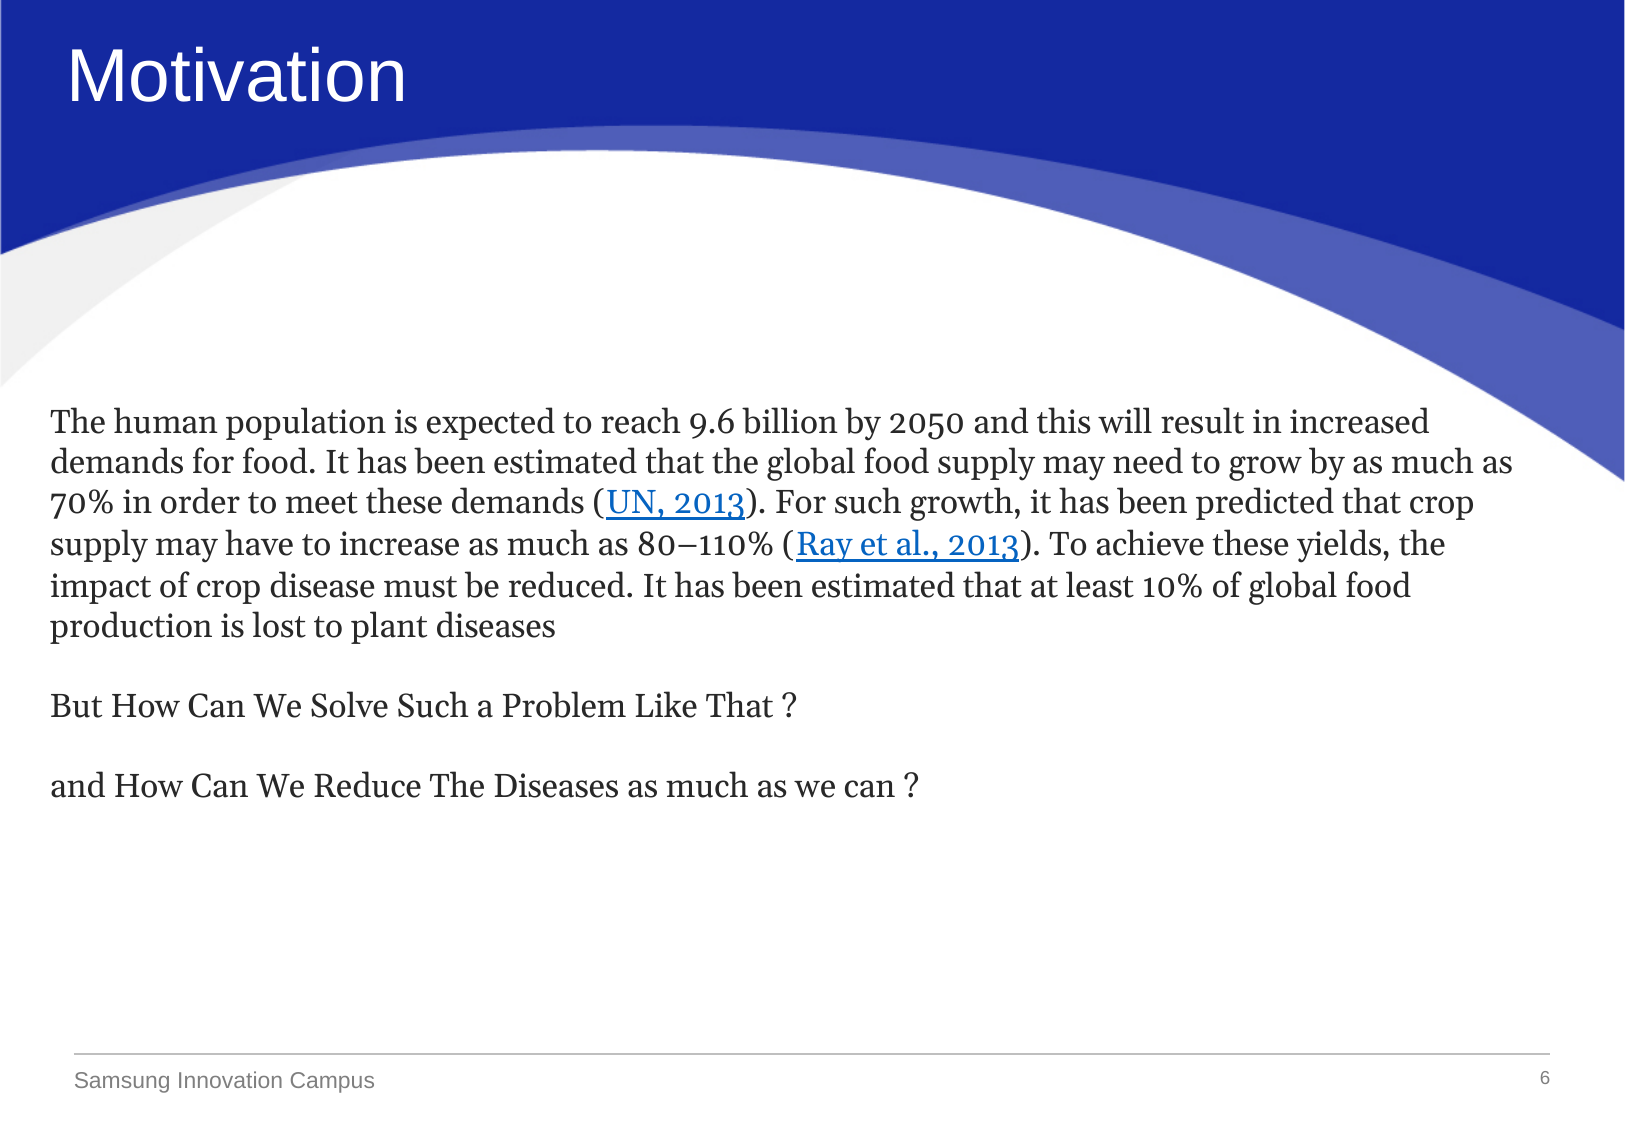

Motivation
The human population is expected to reach 9.6 billion by 2050 and this will result in increased demands for food. It has been estimated that the global food supply may need to grow by as much as 70% in order to meet these demands (UN, 2013). For such growth, it has been predicted that crop supply may have to increase as much as 80–110% (Ray et al., 2013). To achieve these yields, the impact of crop disease must be reduced. It has been estimated that at least 10% of global food production is lost to plant diseases

But How Can We Solve Such a Problem Like That ?

and How Can We Reduce The Diseases as much as we can ?